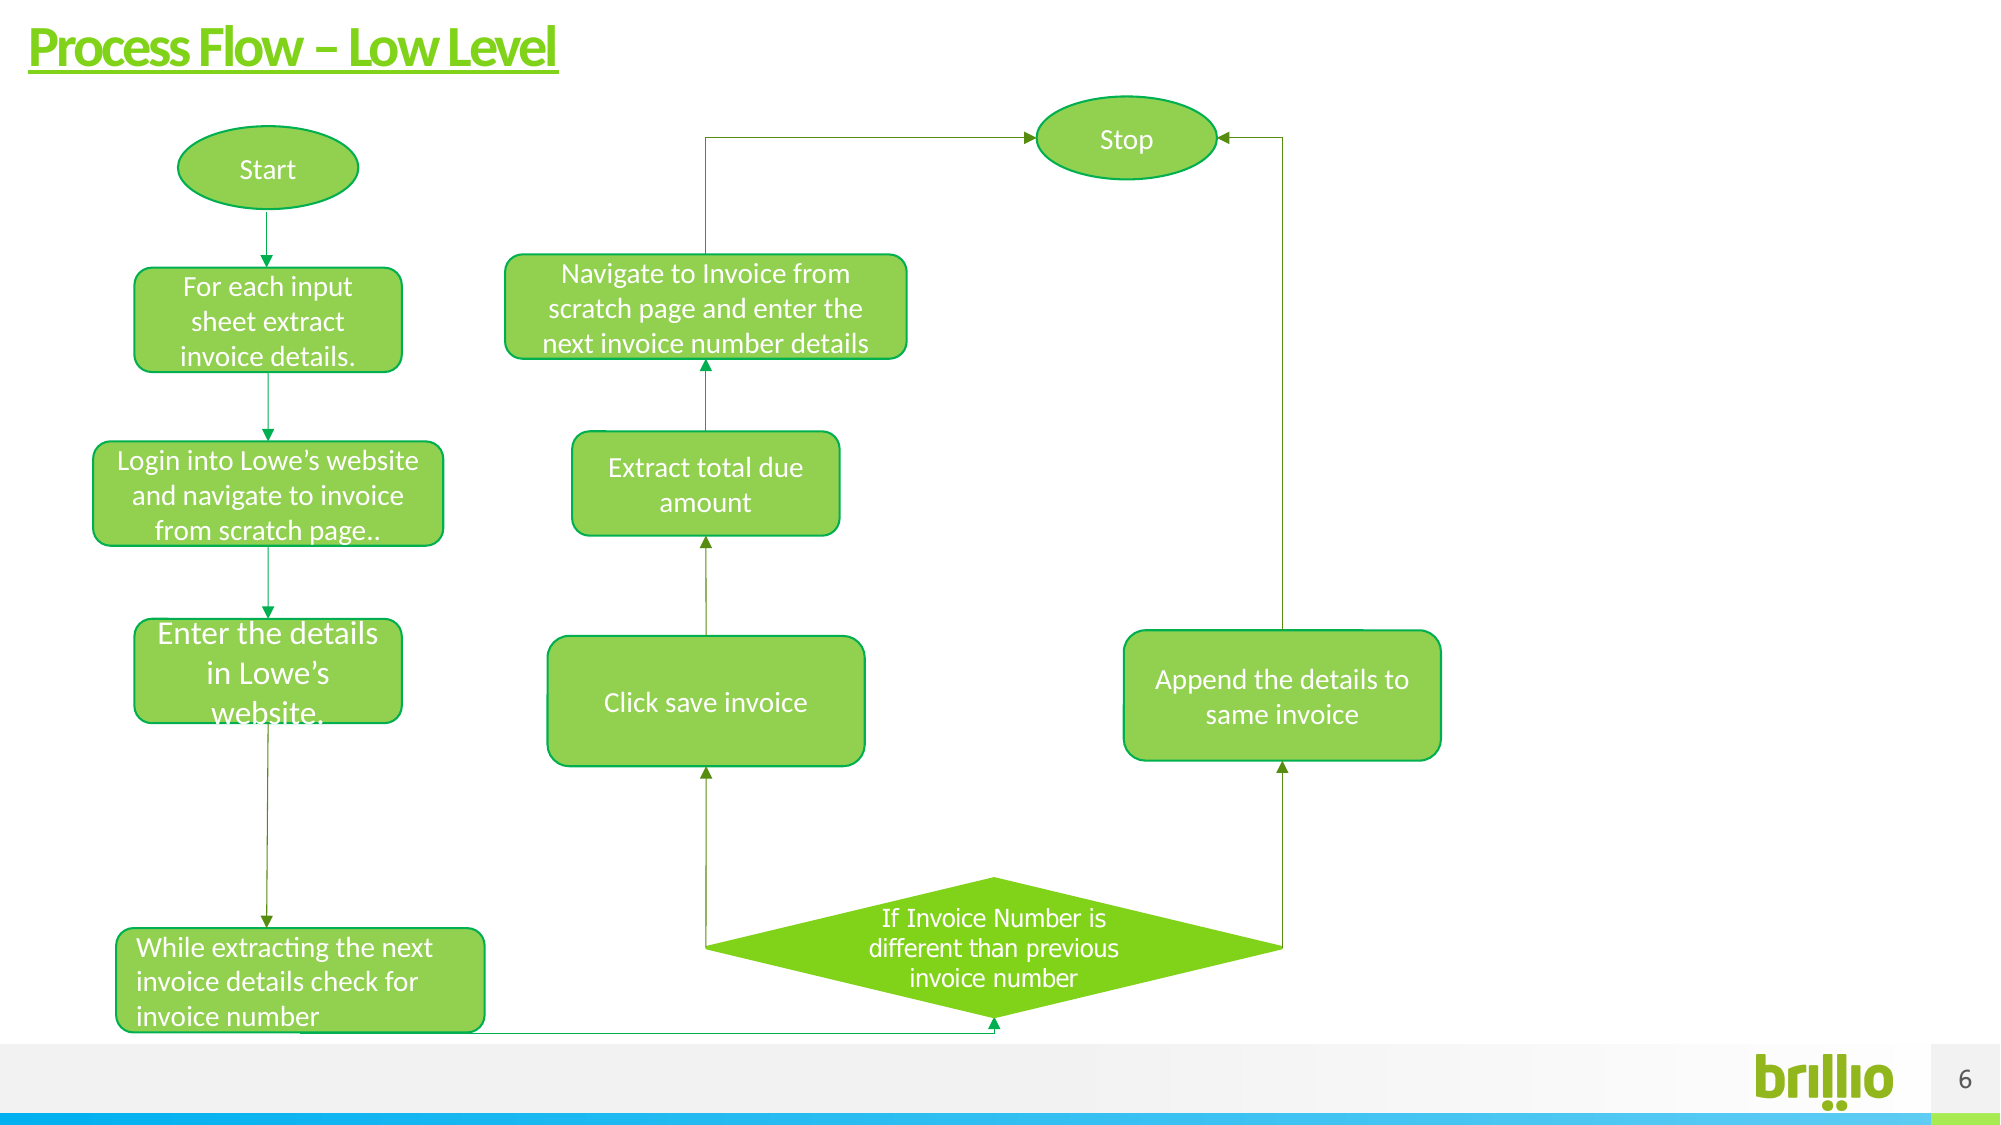

# Process Flow – Low Level
Stop
Start
Navigate to Invoice from scratch page and enter the next invoice number details
For each input sheet extract invoice details.
Extract total due amount
Login into Lowe’s website and navigate to invoice from scratch page..
Enter the details in Lowe’s website.
Append the details to same invoice
Click save invoice
If Invoice Number is different than previous invoice number
While extracting the next invoice details check for invoice number
6